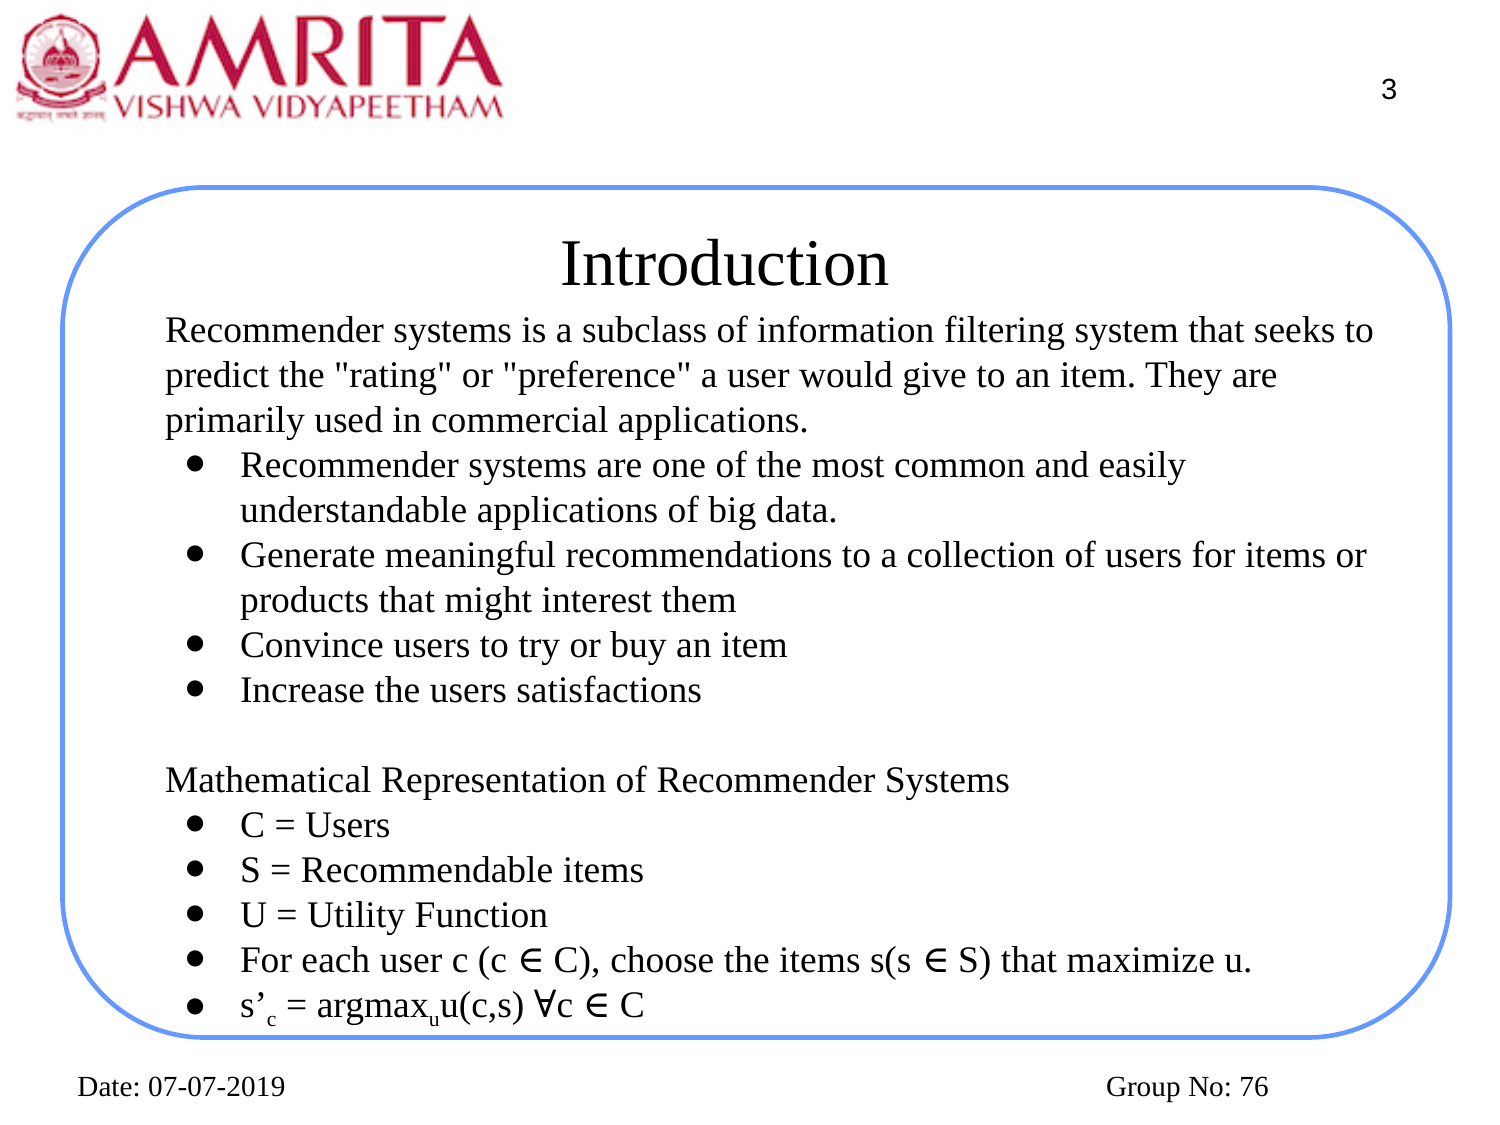

3
Introduction
Recommender systems is a subclass of information filtering system that seeks to predict the "rating" or "preference" a user would give to an item. They are primarily used in commercial applications.
Recommender systems are one of the most common and easily understandable applications of big data.
Generate meaningful recommendations to a collection of users for items or products that might interest them
Convince users to try or buy an item
Increase the users satisfactions

Mathematical Representation of Recommender Systems
C = Users
S = Recommendable items
U = Utility Function
For each user c (c ∈ C), choose the items s(s ∈ S) that maximize u.
s’c = argmaxuu(c,s) ∀c ∈ C

Date: 07-07-2019

Group No: 76